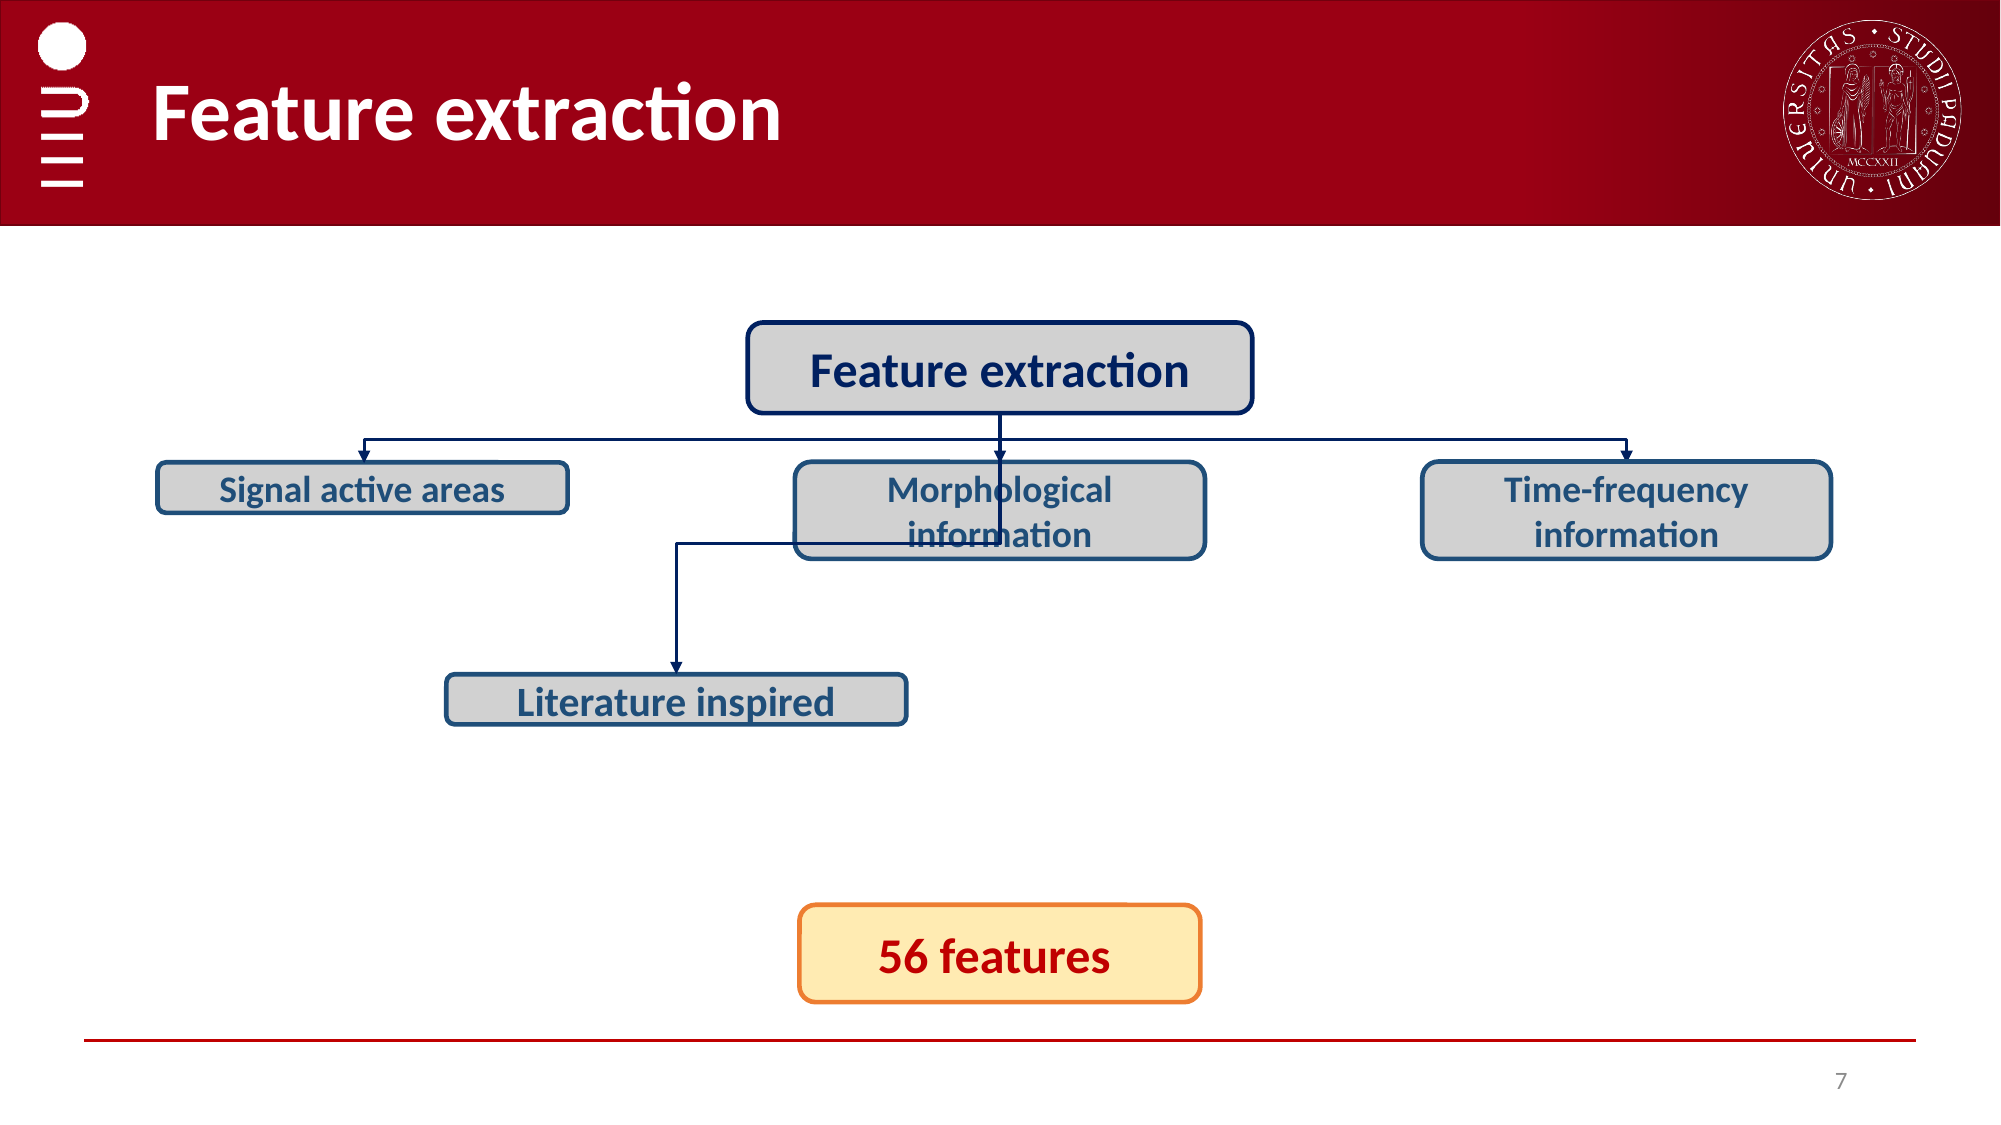

# Feature extraction
Feature extraction
Time-frequency information
Morphological information
Signal active areas
Literature inspired
56 features
7